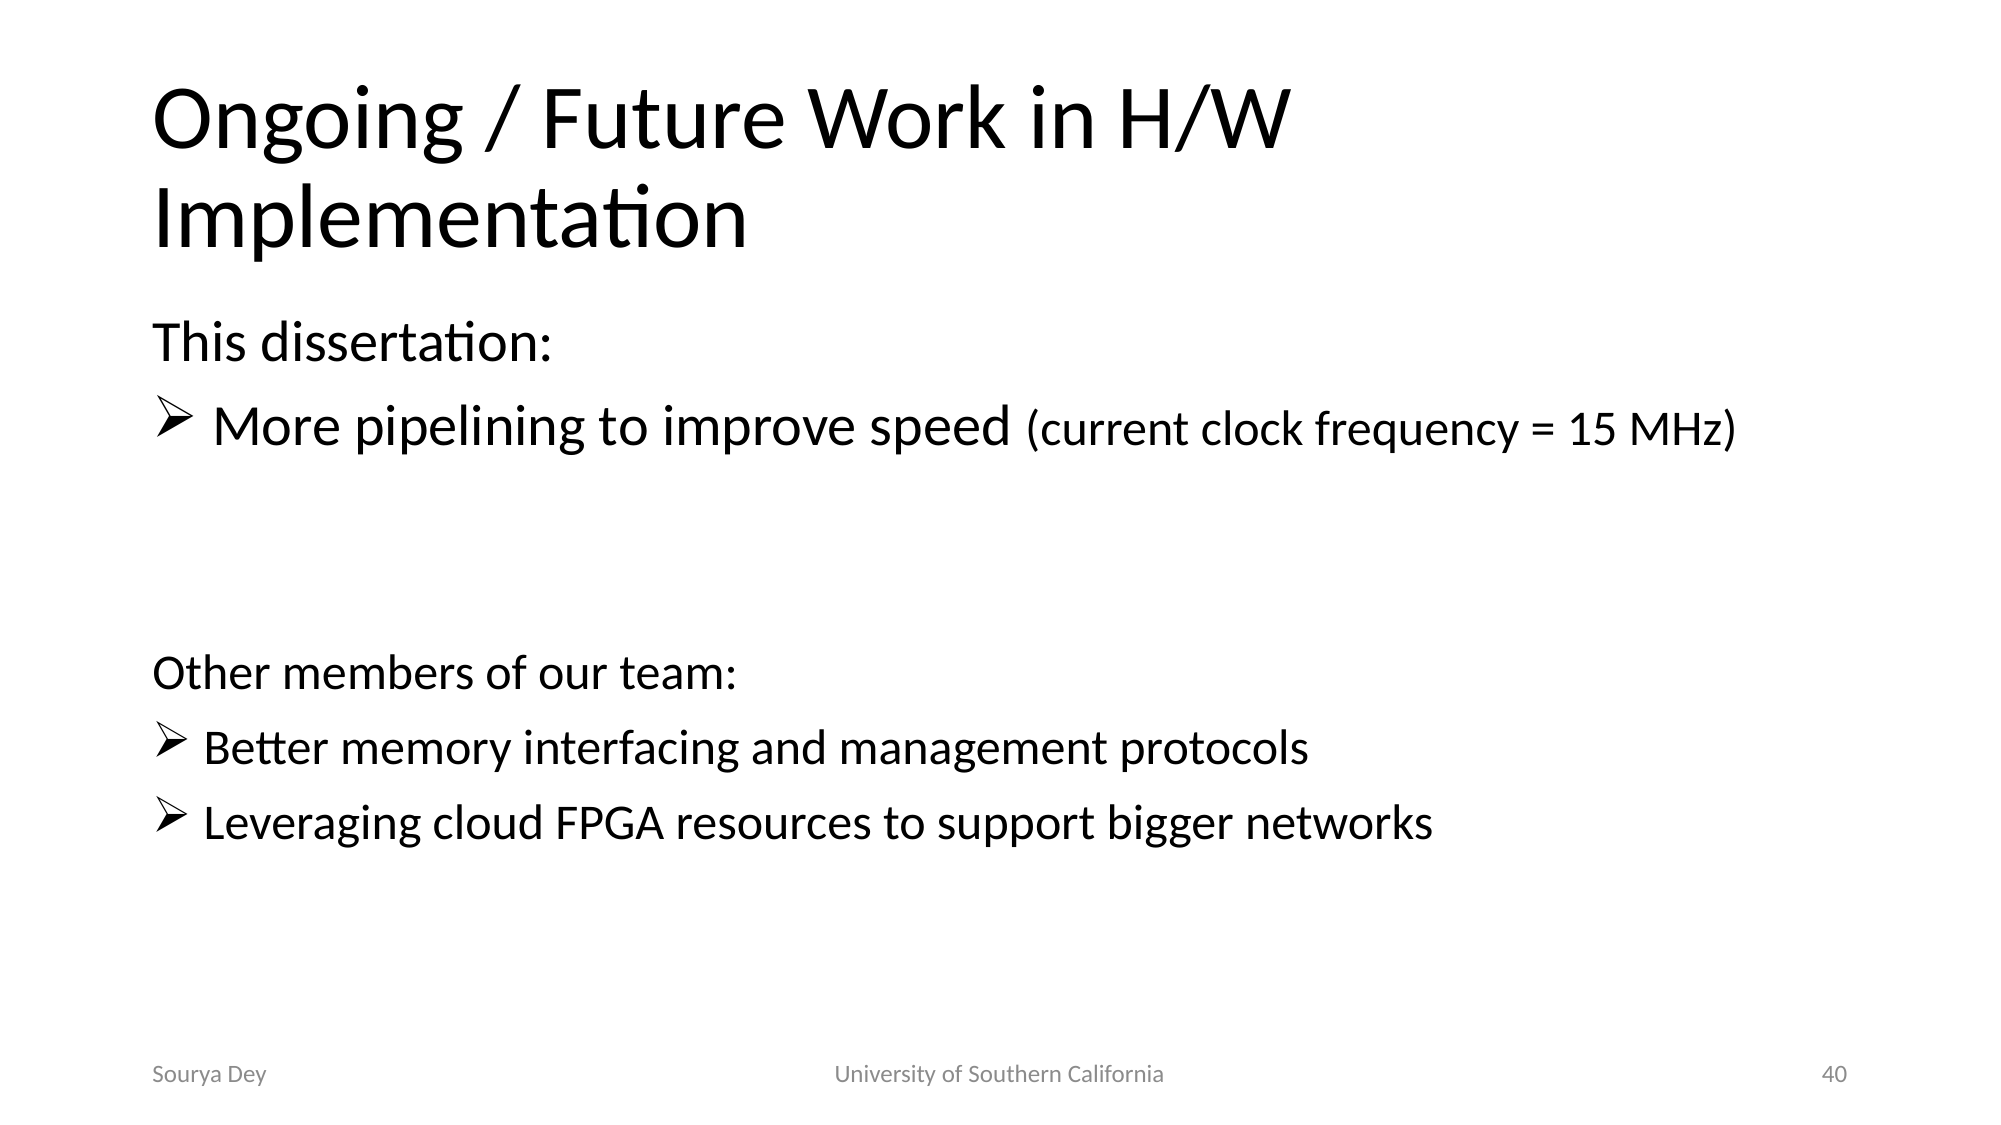

# Ongoing / Future Work in H/W Implementation
This dissertation:
 More pipelining to improve speed (current clock frequency = 15 MHz)

Other members of our team:
 Better memory interfacing and management protocols
 Leveraging cloud FPGA resources to support bigger networks
Sourya Dey
University of Southern California
40